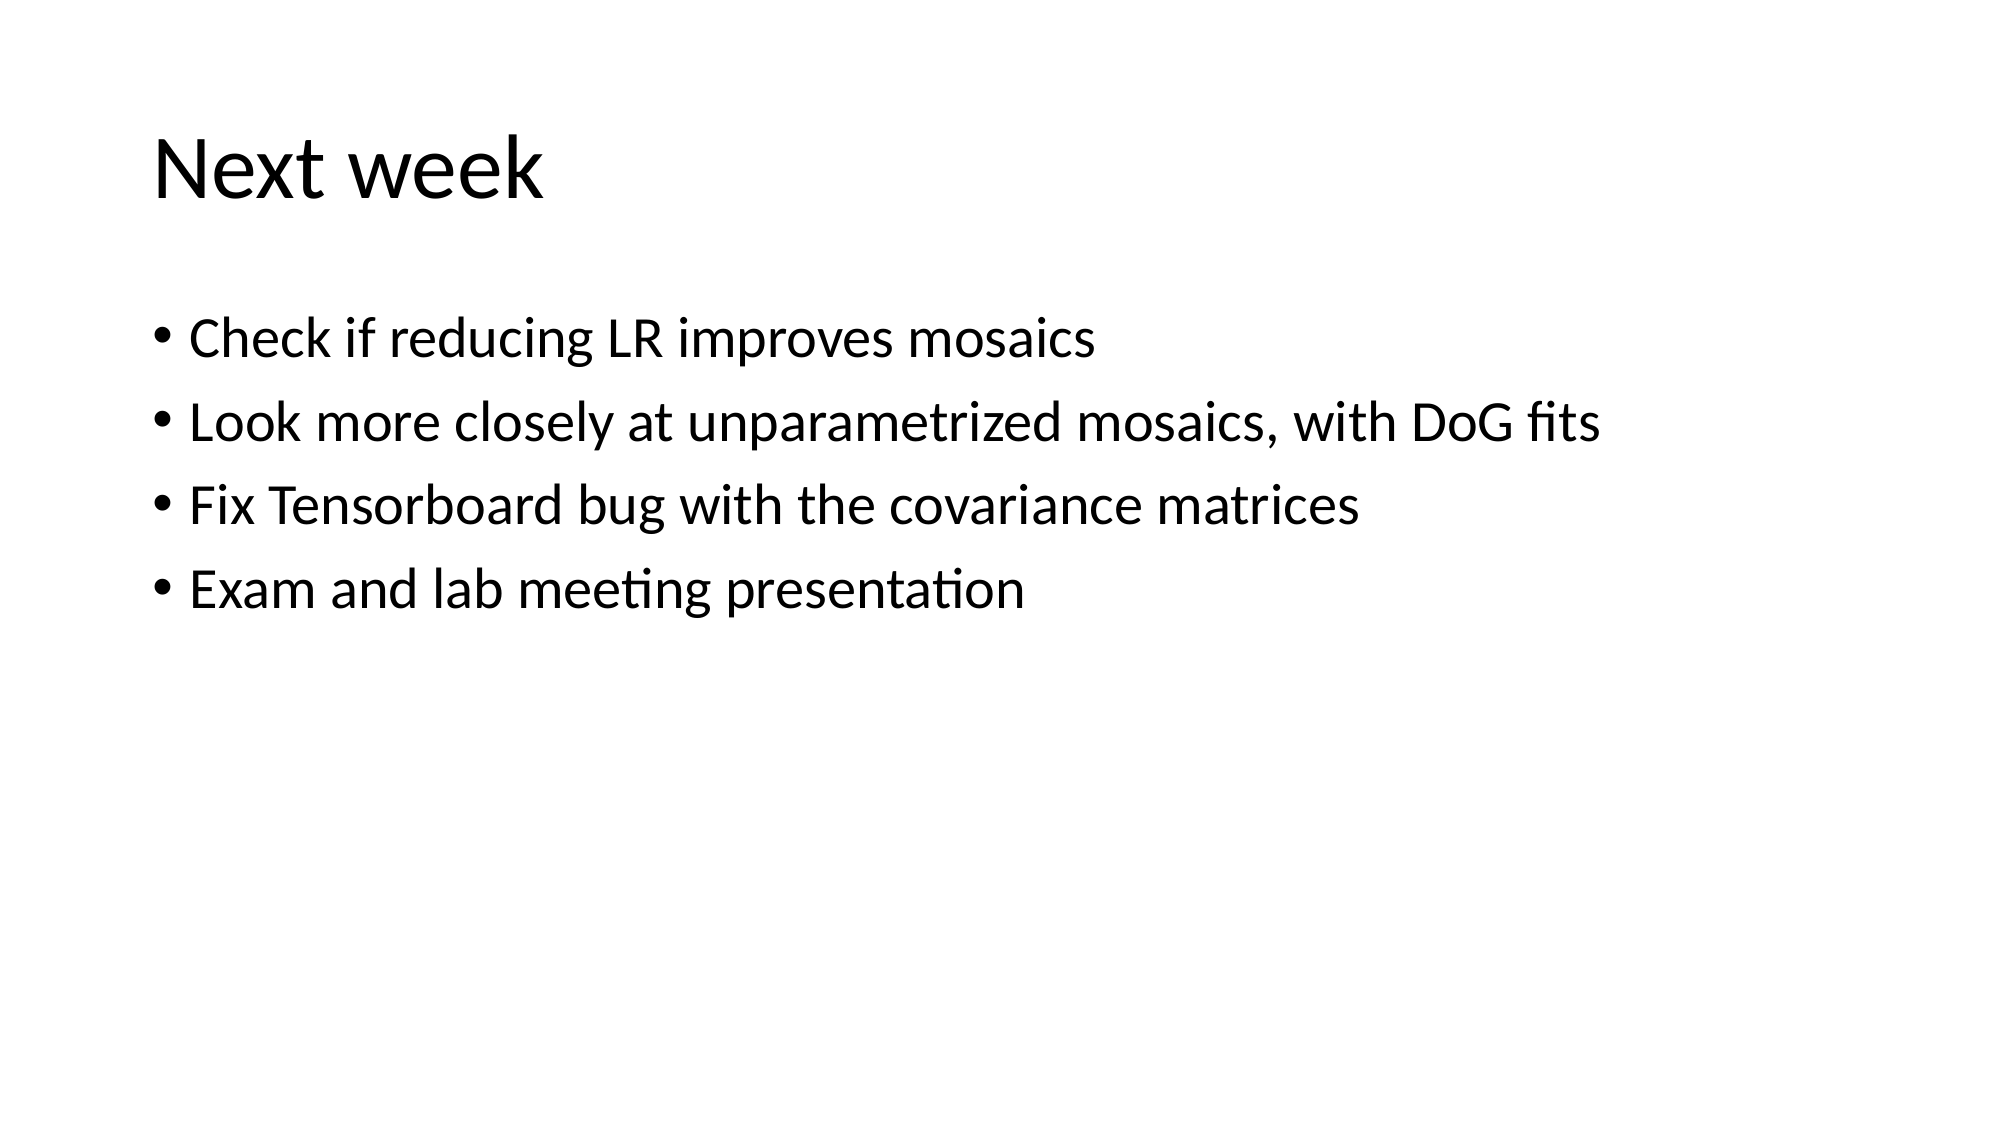

# Next week
Check if reducing LR improves mosaics
Look more closely at unparametrized mosaics, with DoG fits
Fix Tensorboard bug with the covariance matrices
Exam and lab meeting presentation